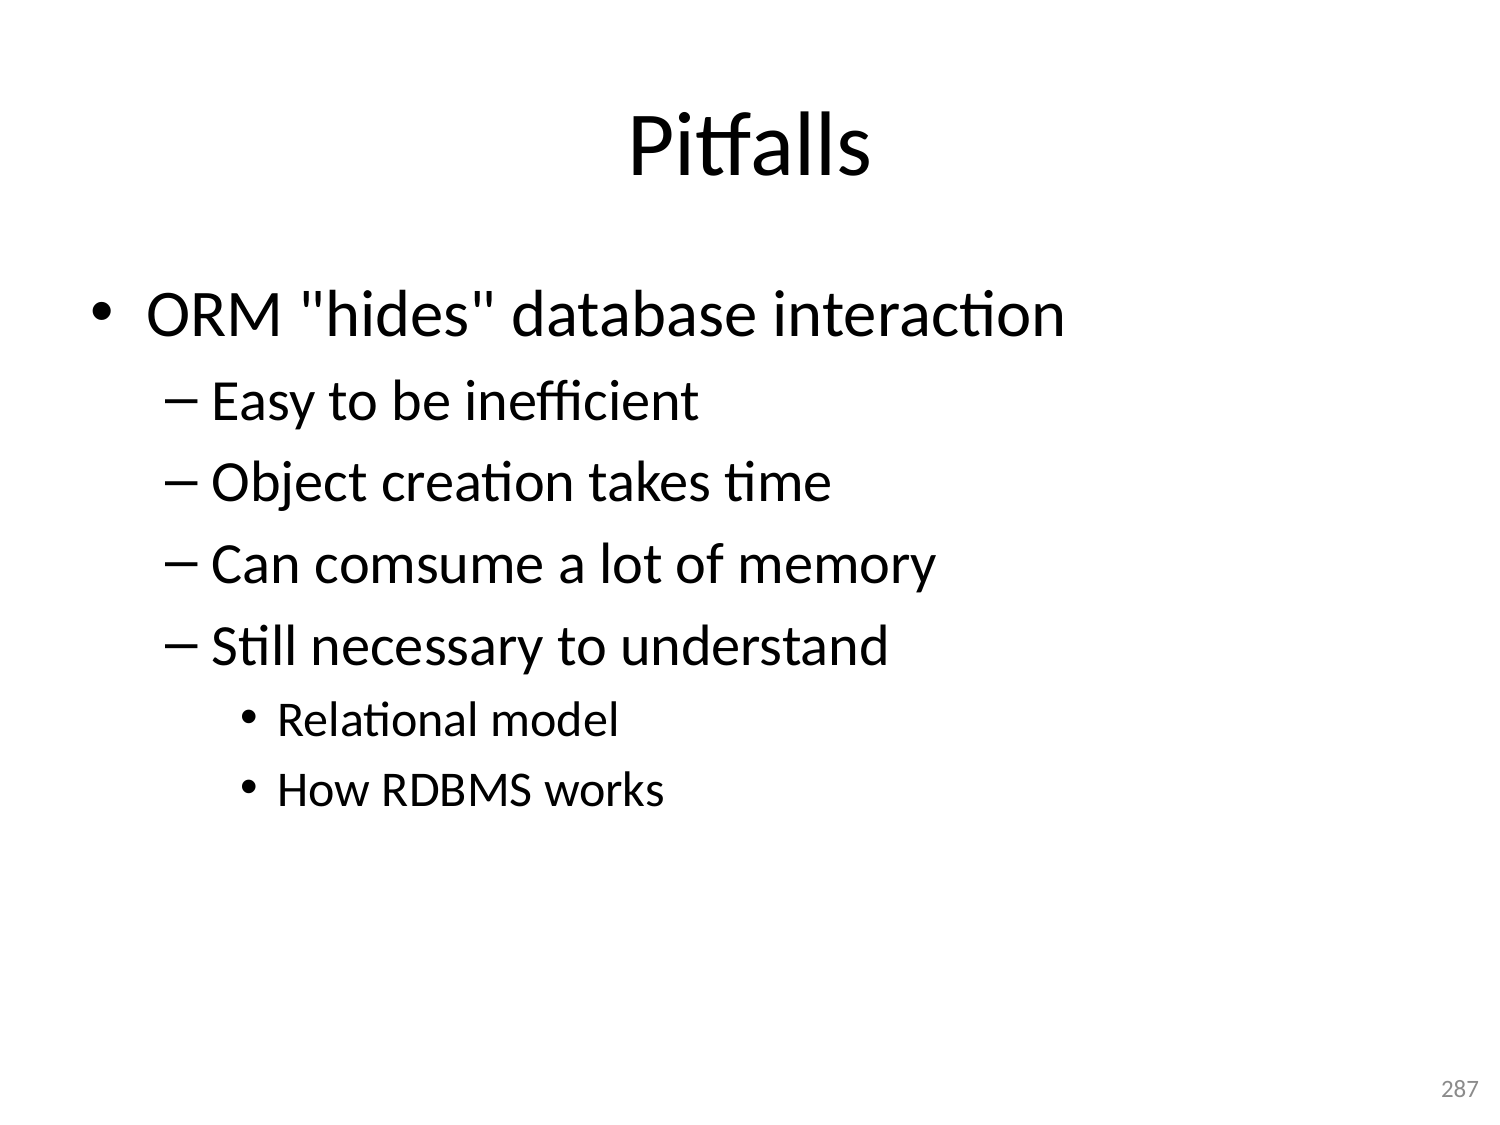

# Pitfalls
ORM "hides" database interaction
Easy to be inefficient
Object creation takes time
Can comsume a lot of memory
Still necessary to understand
Relational model
How RDBMS works
287